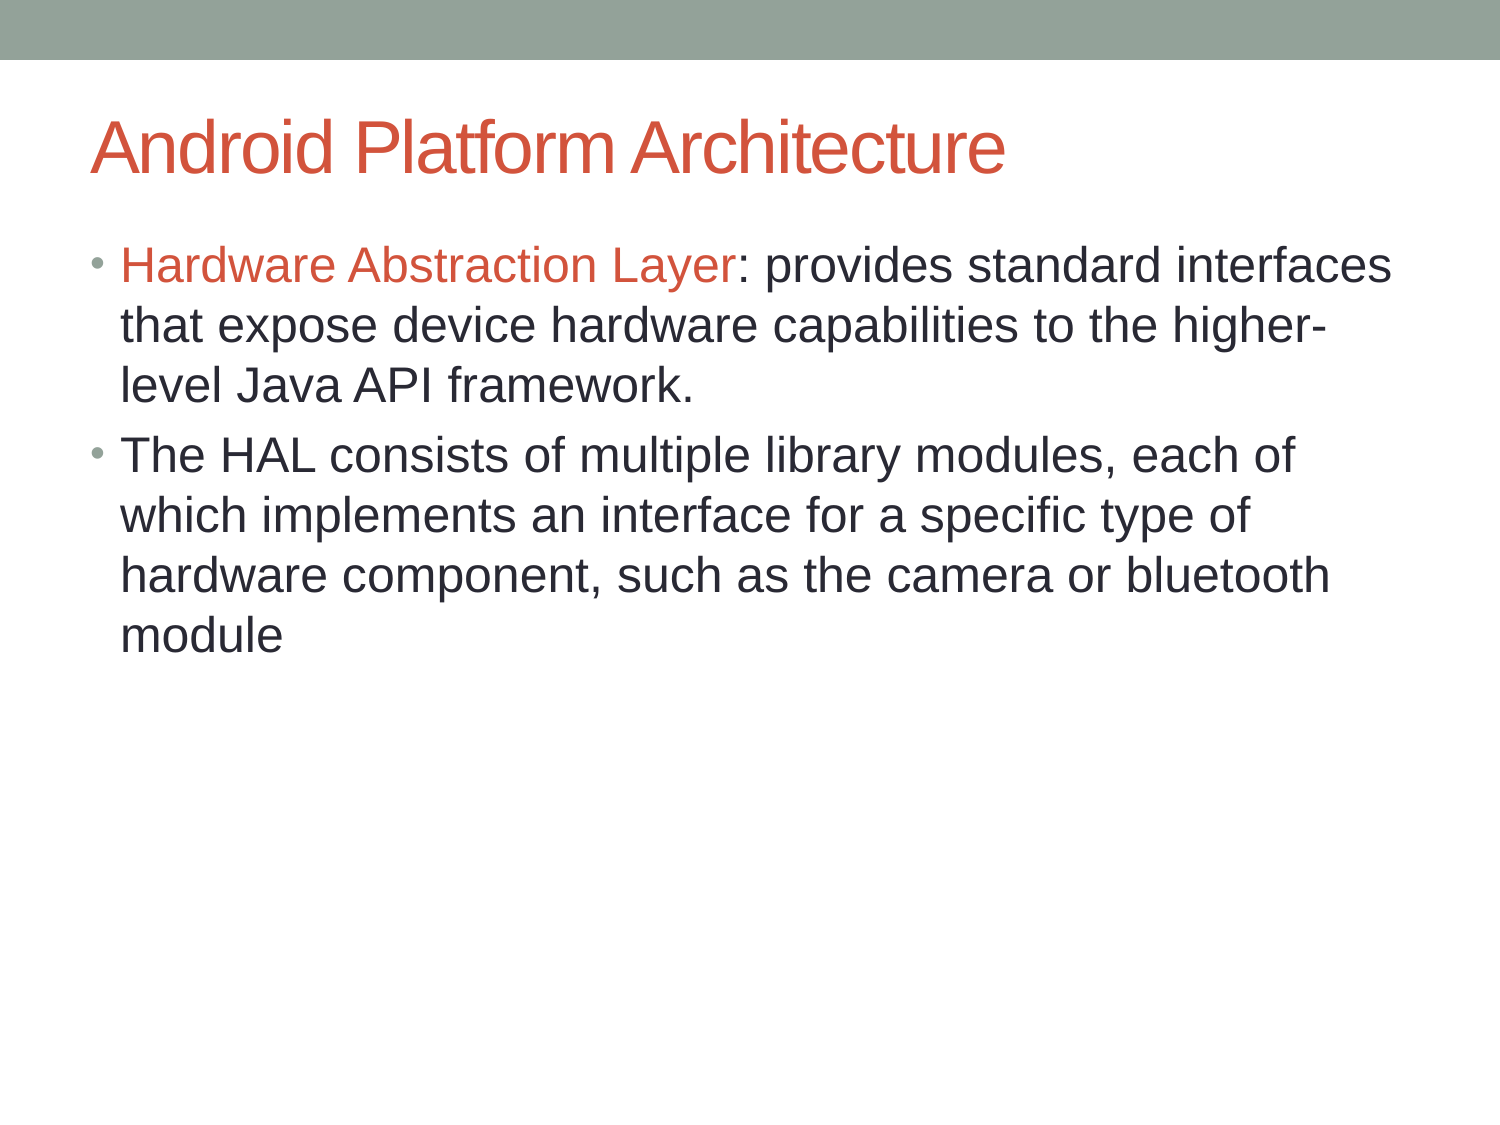

# Android Platform Architecture
Hardware Abstraction Layer: provides standard interfaces that expose device hardware capabilities to the higher-level Java API framework.
The HAL consists of multiple library modules, each of which implements an interface for a specific type of hardware component, such as the camera or bluetooth module